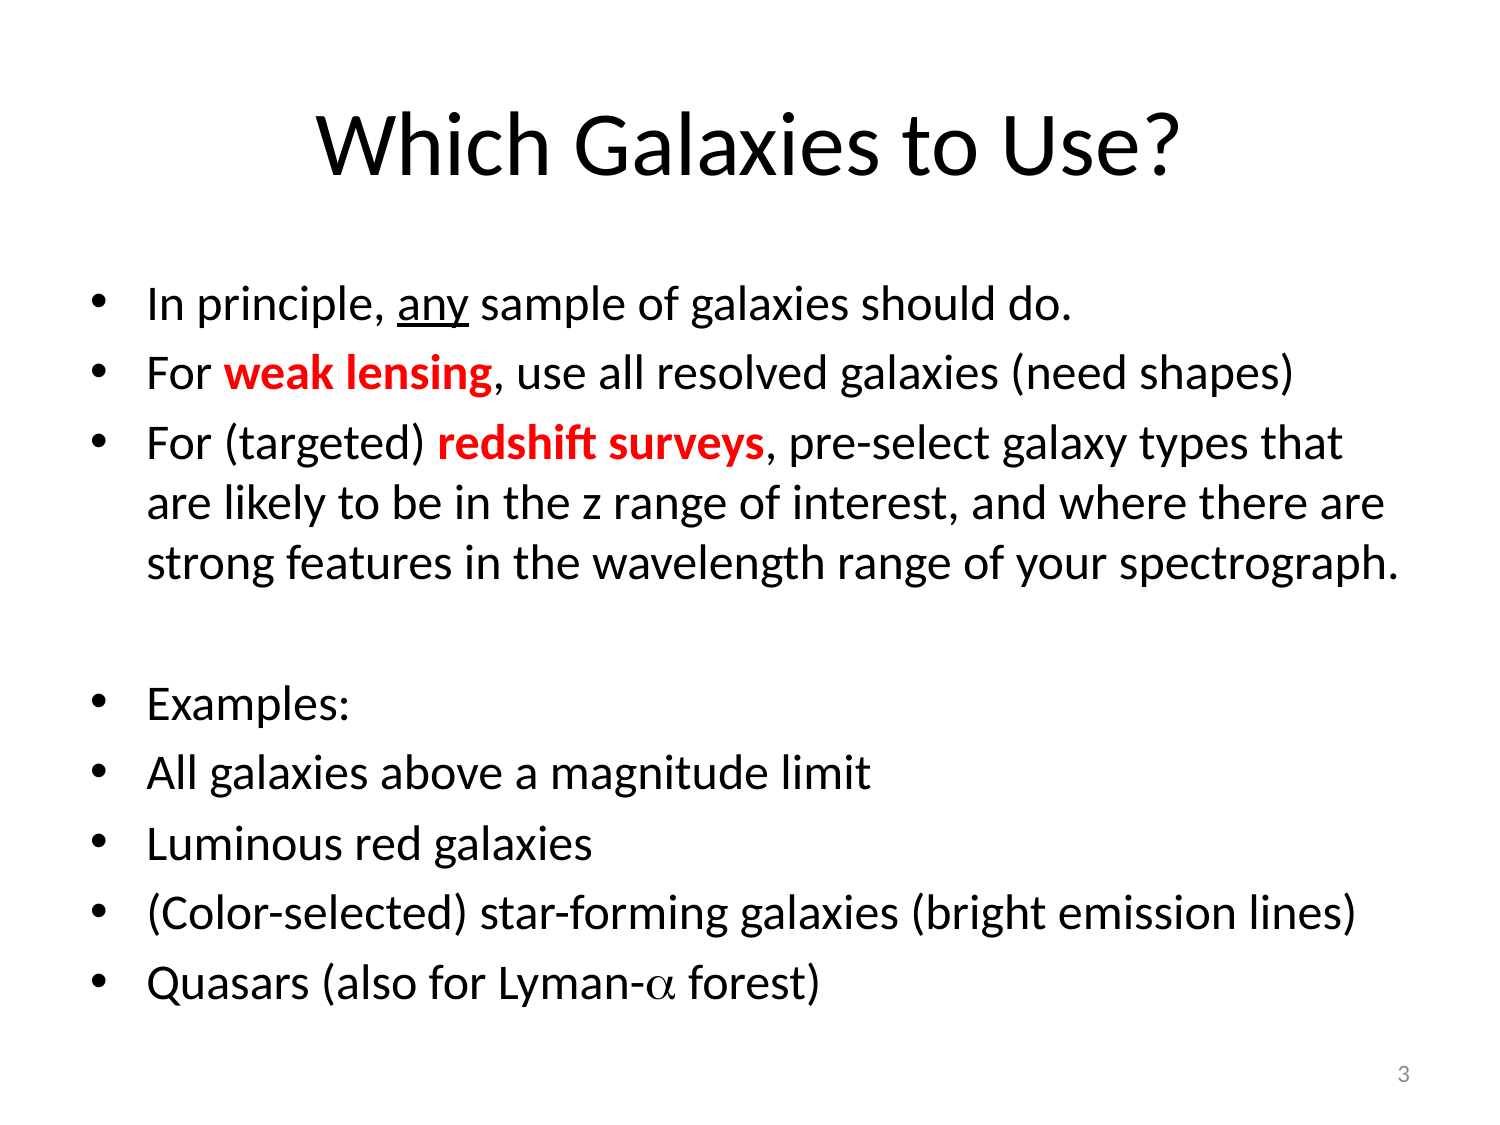

# Which Galaxies to Use?
In principle, any sample of galaxies should do.
For weak lensing, use all resolved galaxies (need shapes)
For (targeted) redshift surveys, pre-select galaxy types that are likely to be in the z range of interest, and where there are strong features in the wavelength range of your spectrograph.

Examples:
All galaxies above a magnitude limit
Luminous red galaxies
(Color-selected) star-forming galaxies (bright emission lines)
Quasars (also for Lyman-α forest)
3